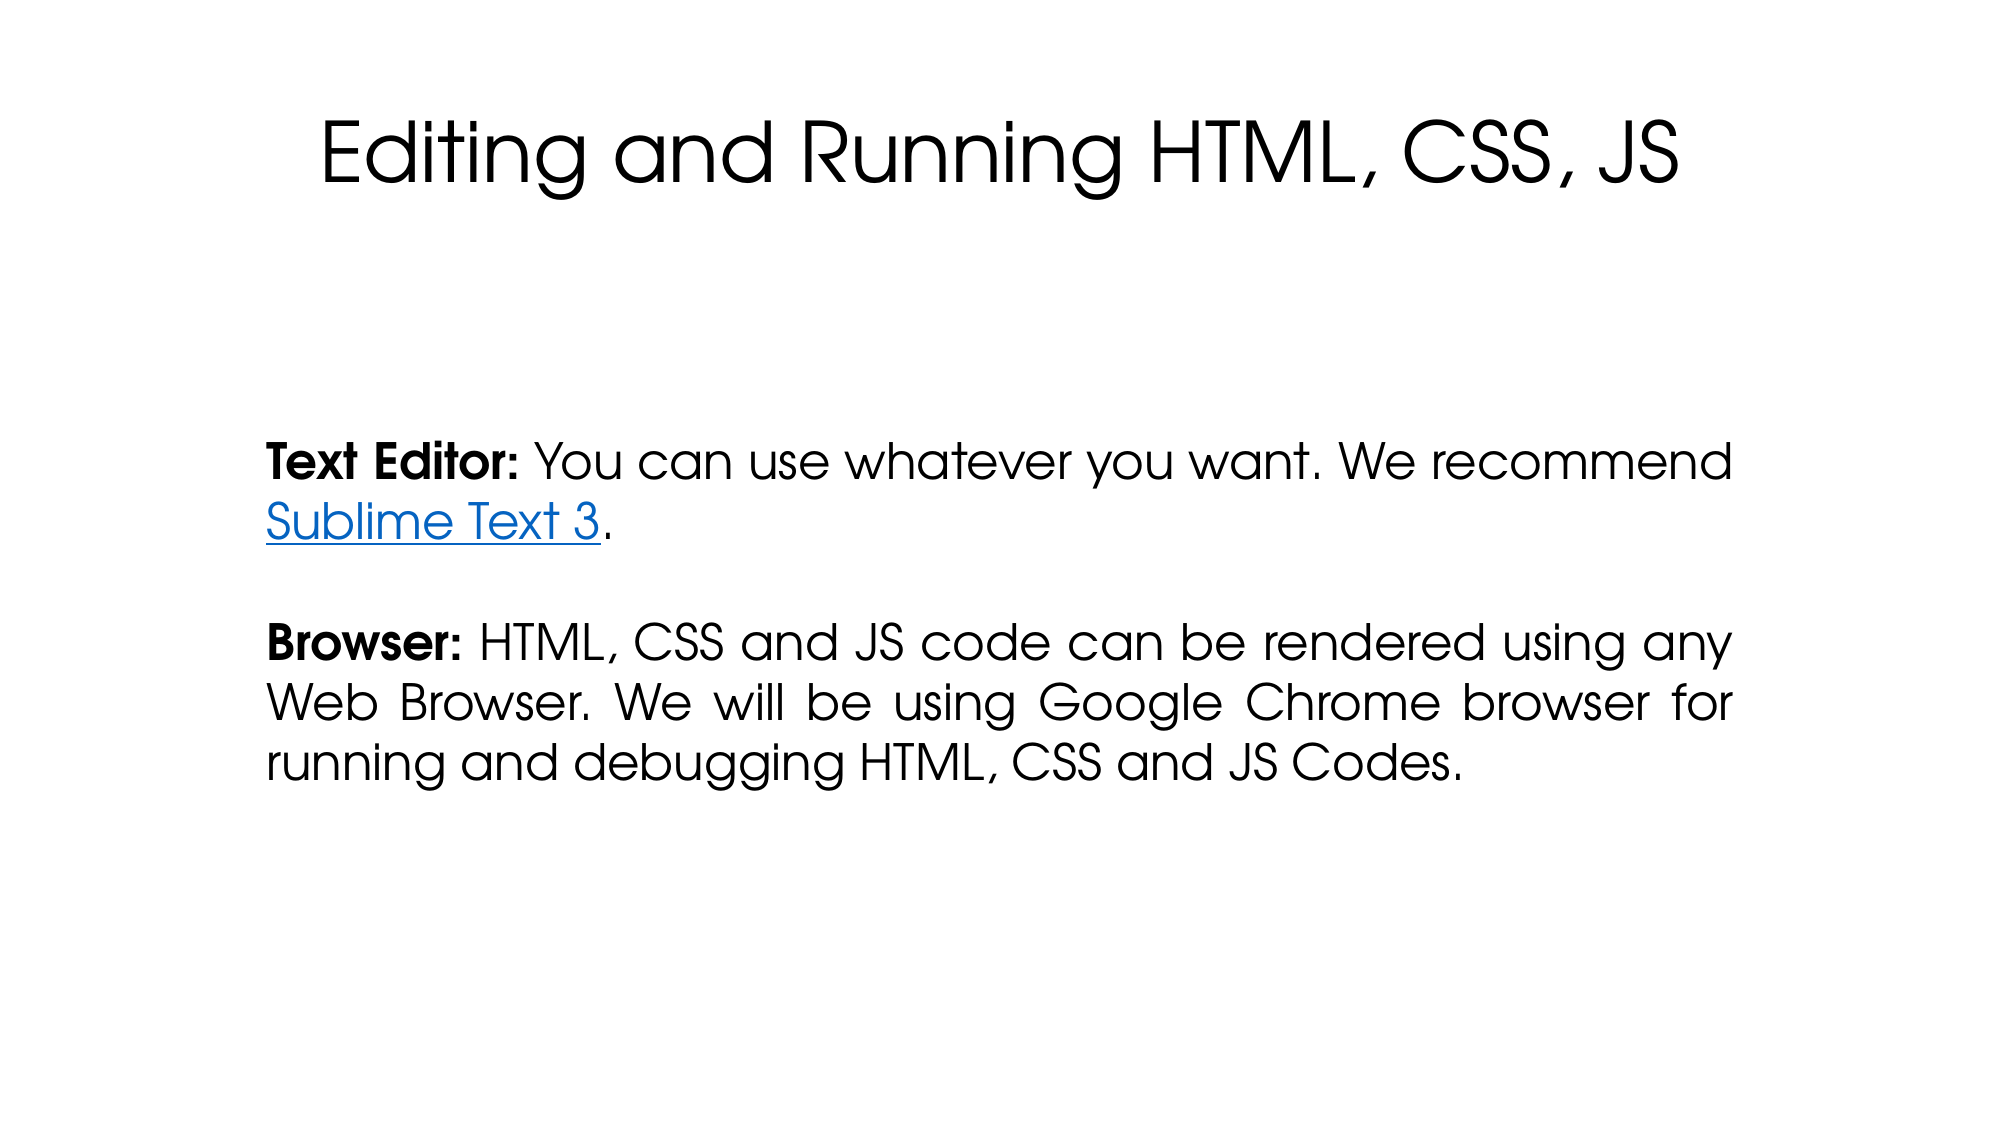

Editing and Running HTML, CSS, JS
Text Editor: You can use whatever you want. We recommend Sublime Text 3.

Browser: HTML, CSS and JS code can be rendered using any Web Browser. We will be using Google Chrome browser for running and debugging HTML, CSS and JS Codes.